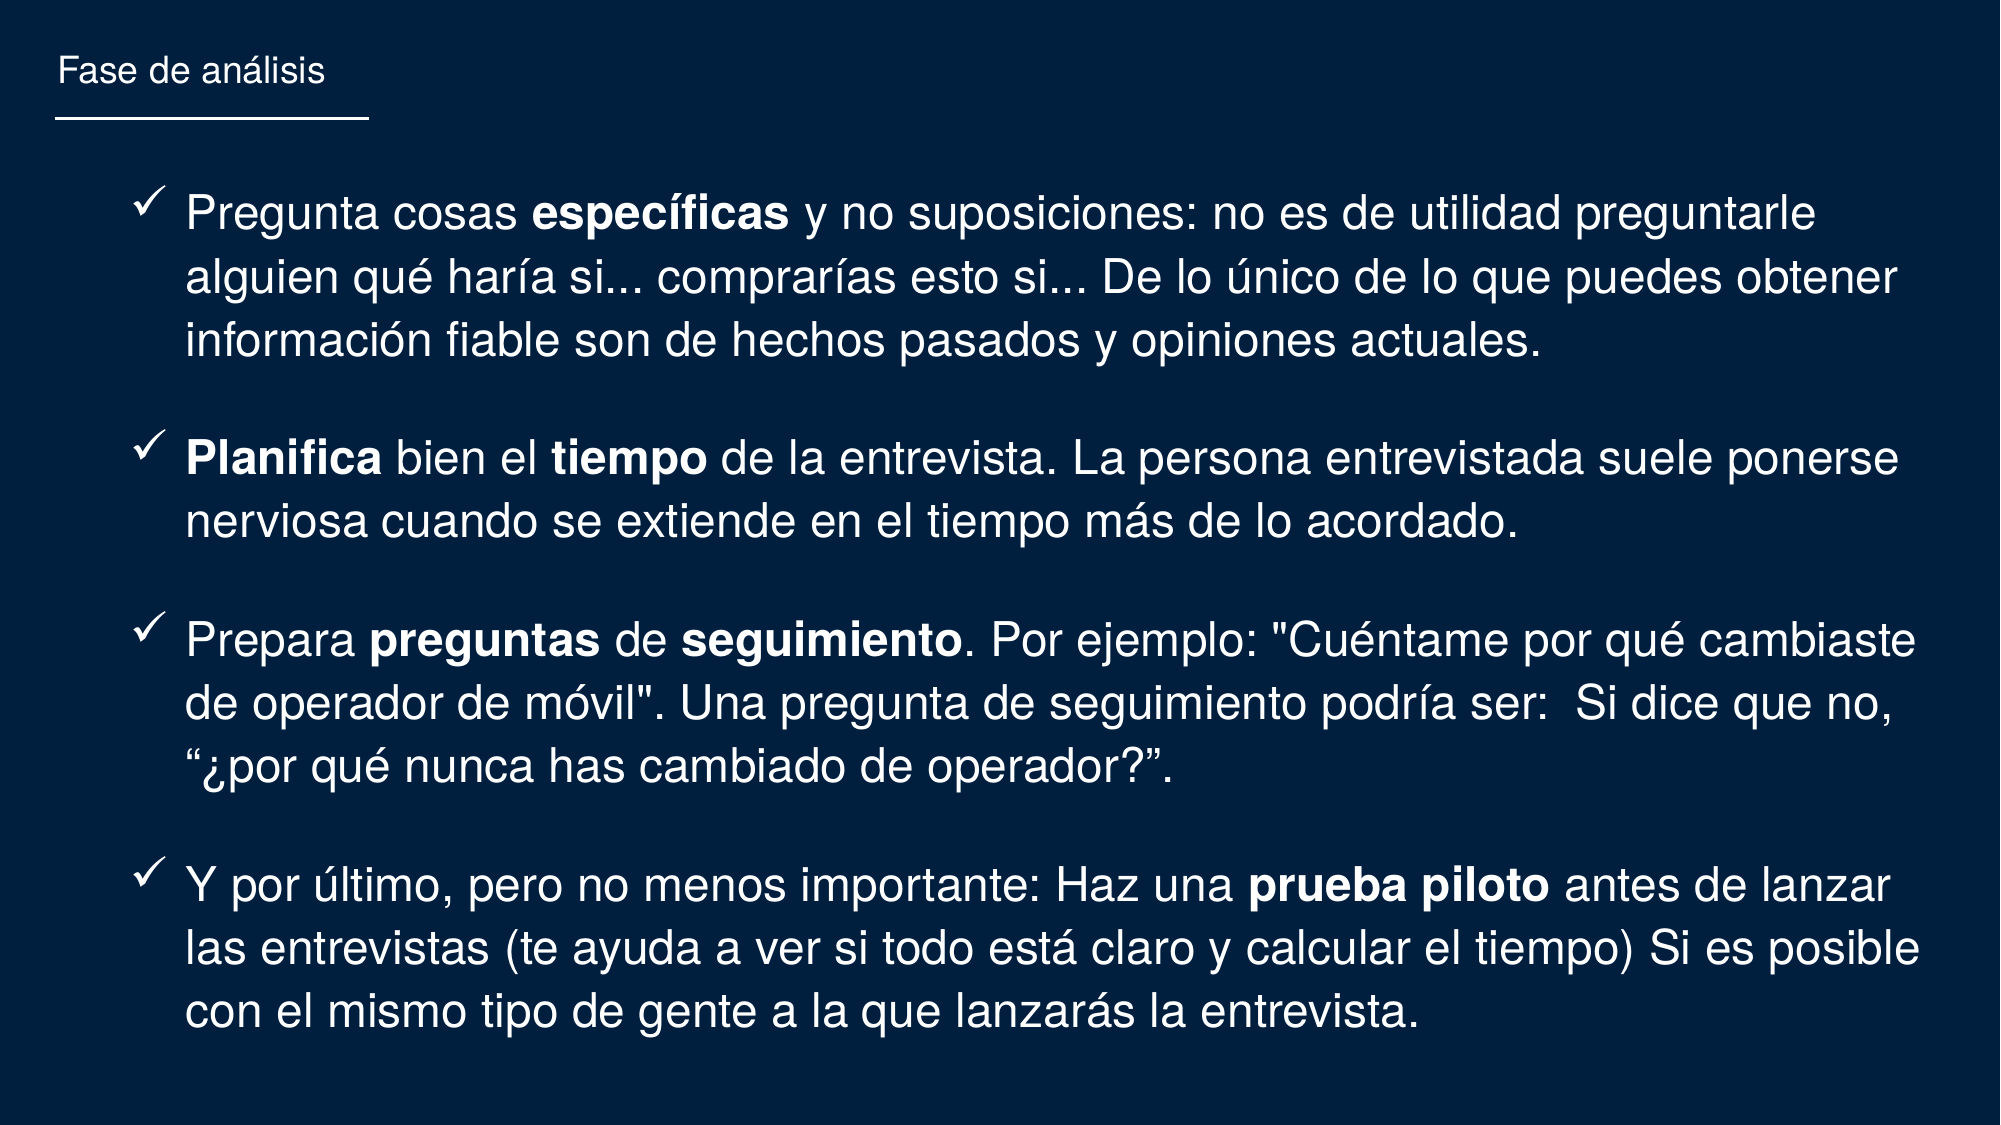

Fase de análisis
Pregunta cosas específicas y no suposiciones: no es de utilidad preguntarle alguien qué haría si... comprarías esto si... De lo único de lo que puedes obtener información fiable son de hechos pasados y opiniones actuales.

Planifica bien el tiempo de la entrevista. La persona entrevistada suele ponerse nerviosa cuando se extiende en el tiempo más de lo acordado.

Prepara preguntas de seguimiento. Por ejemplo: "Cuéntame por qué cambiaste de operador de móvil". Una pregunta de seguimiento podría ser:  Si dice que no, “¿por qué nunca has cambiado de operador?”.

Y por último, pero no menos importante: Haz una prueba piloto antes de lanzar las entrevistas (te ayuda a ver si todo está claro y calcular el tiempo) Si es posible con el mismo tipo de gente a la que lanzarás la entrevista.